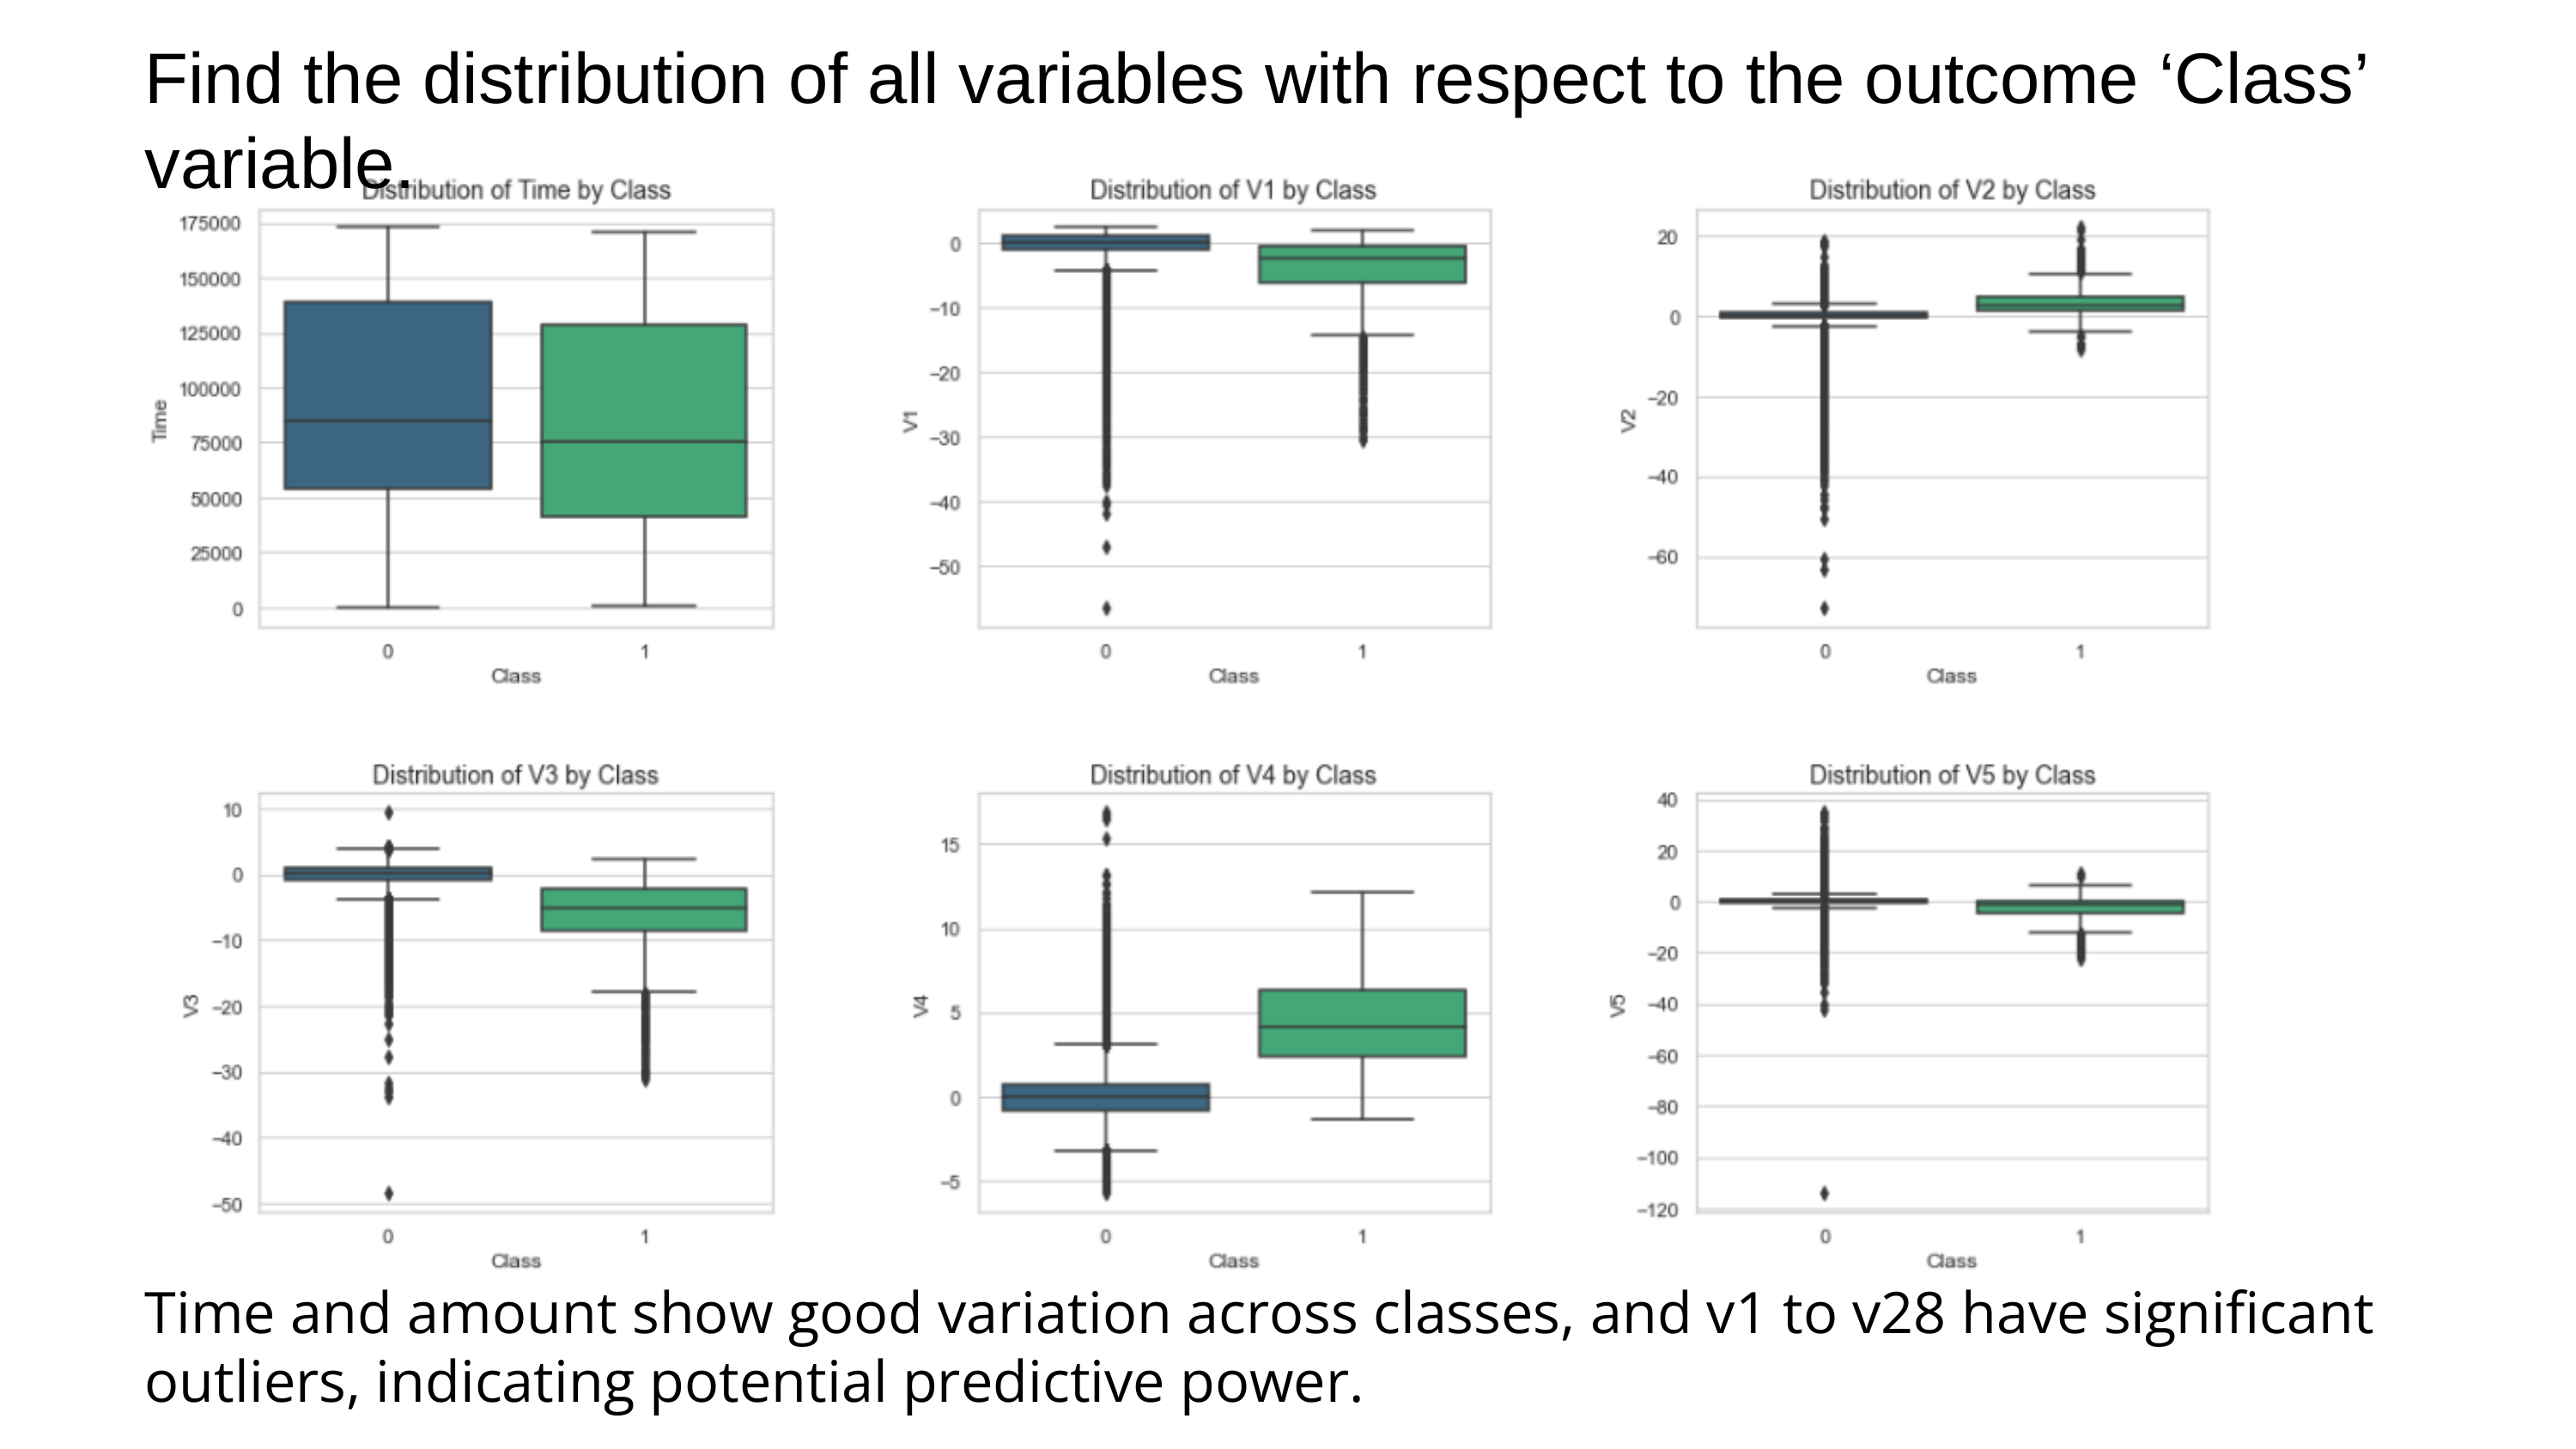

Find the distribution of all variables with respect to the outcome ‘Class’ variable.

Time and amount show good variation across classes, and v1 to v28 have significant outliers, indicating potential predictive power.